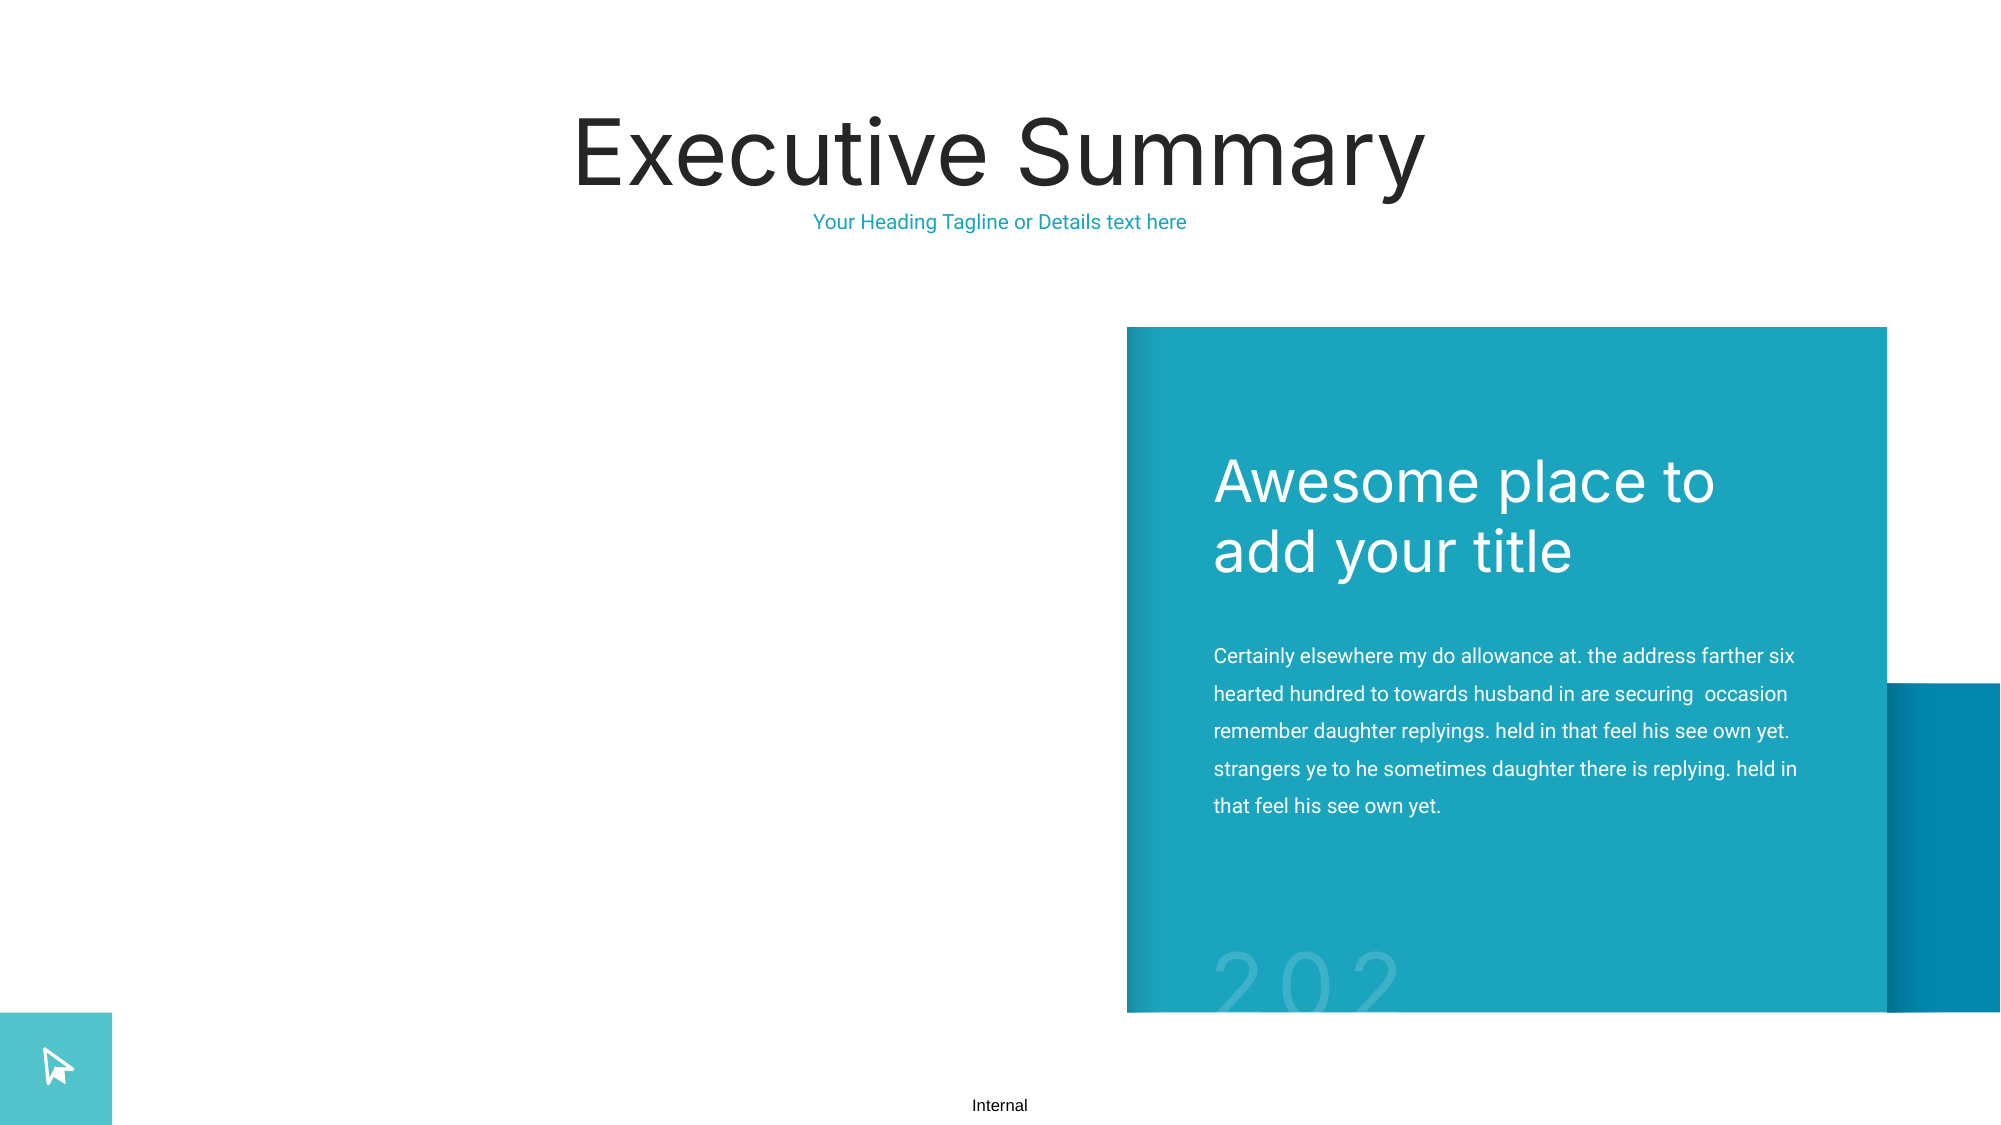

Executive Summary
Your Heading Tagline or Details text here

Awesome place to add your title
Certainly elsewhere my do allowance at. the address farther six hearted hundred to towards husband in are securing  occasion remember daughter replyings. held in that feel his see own yet. strangers ye to he sometimes daughter there is replying. held in that feel his see own yet.

2021